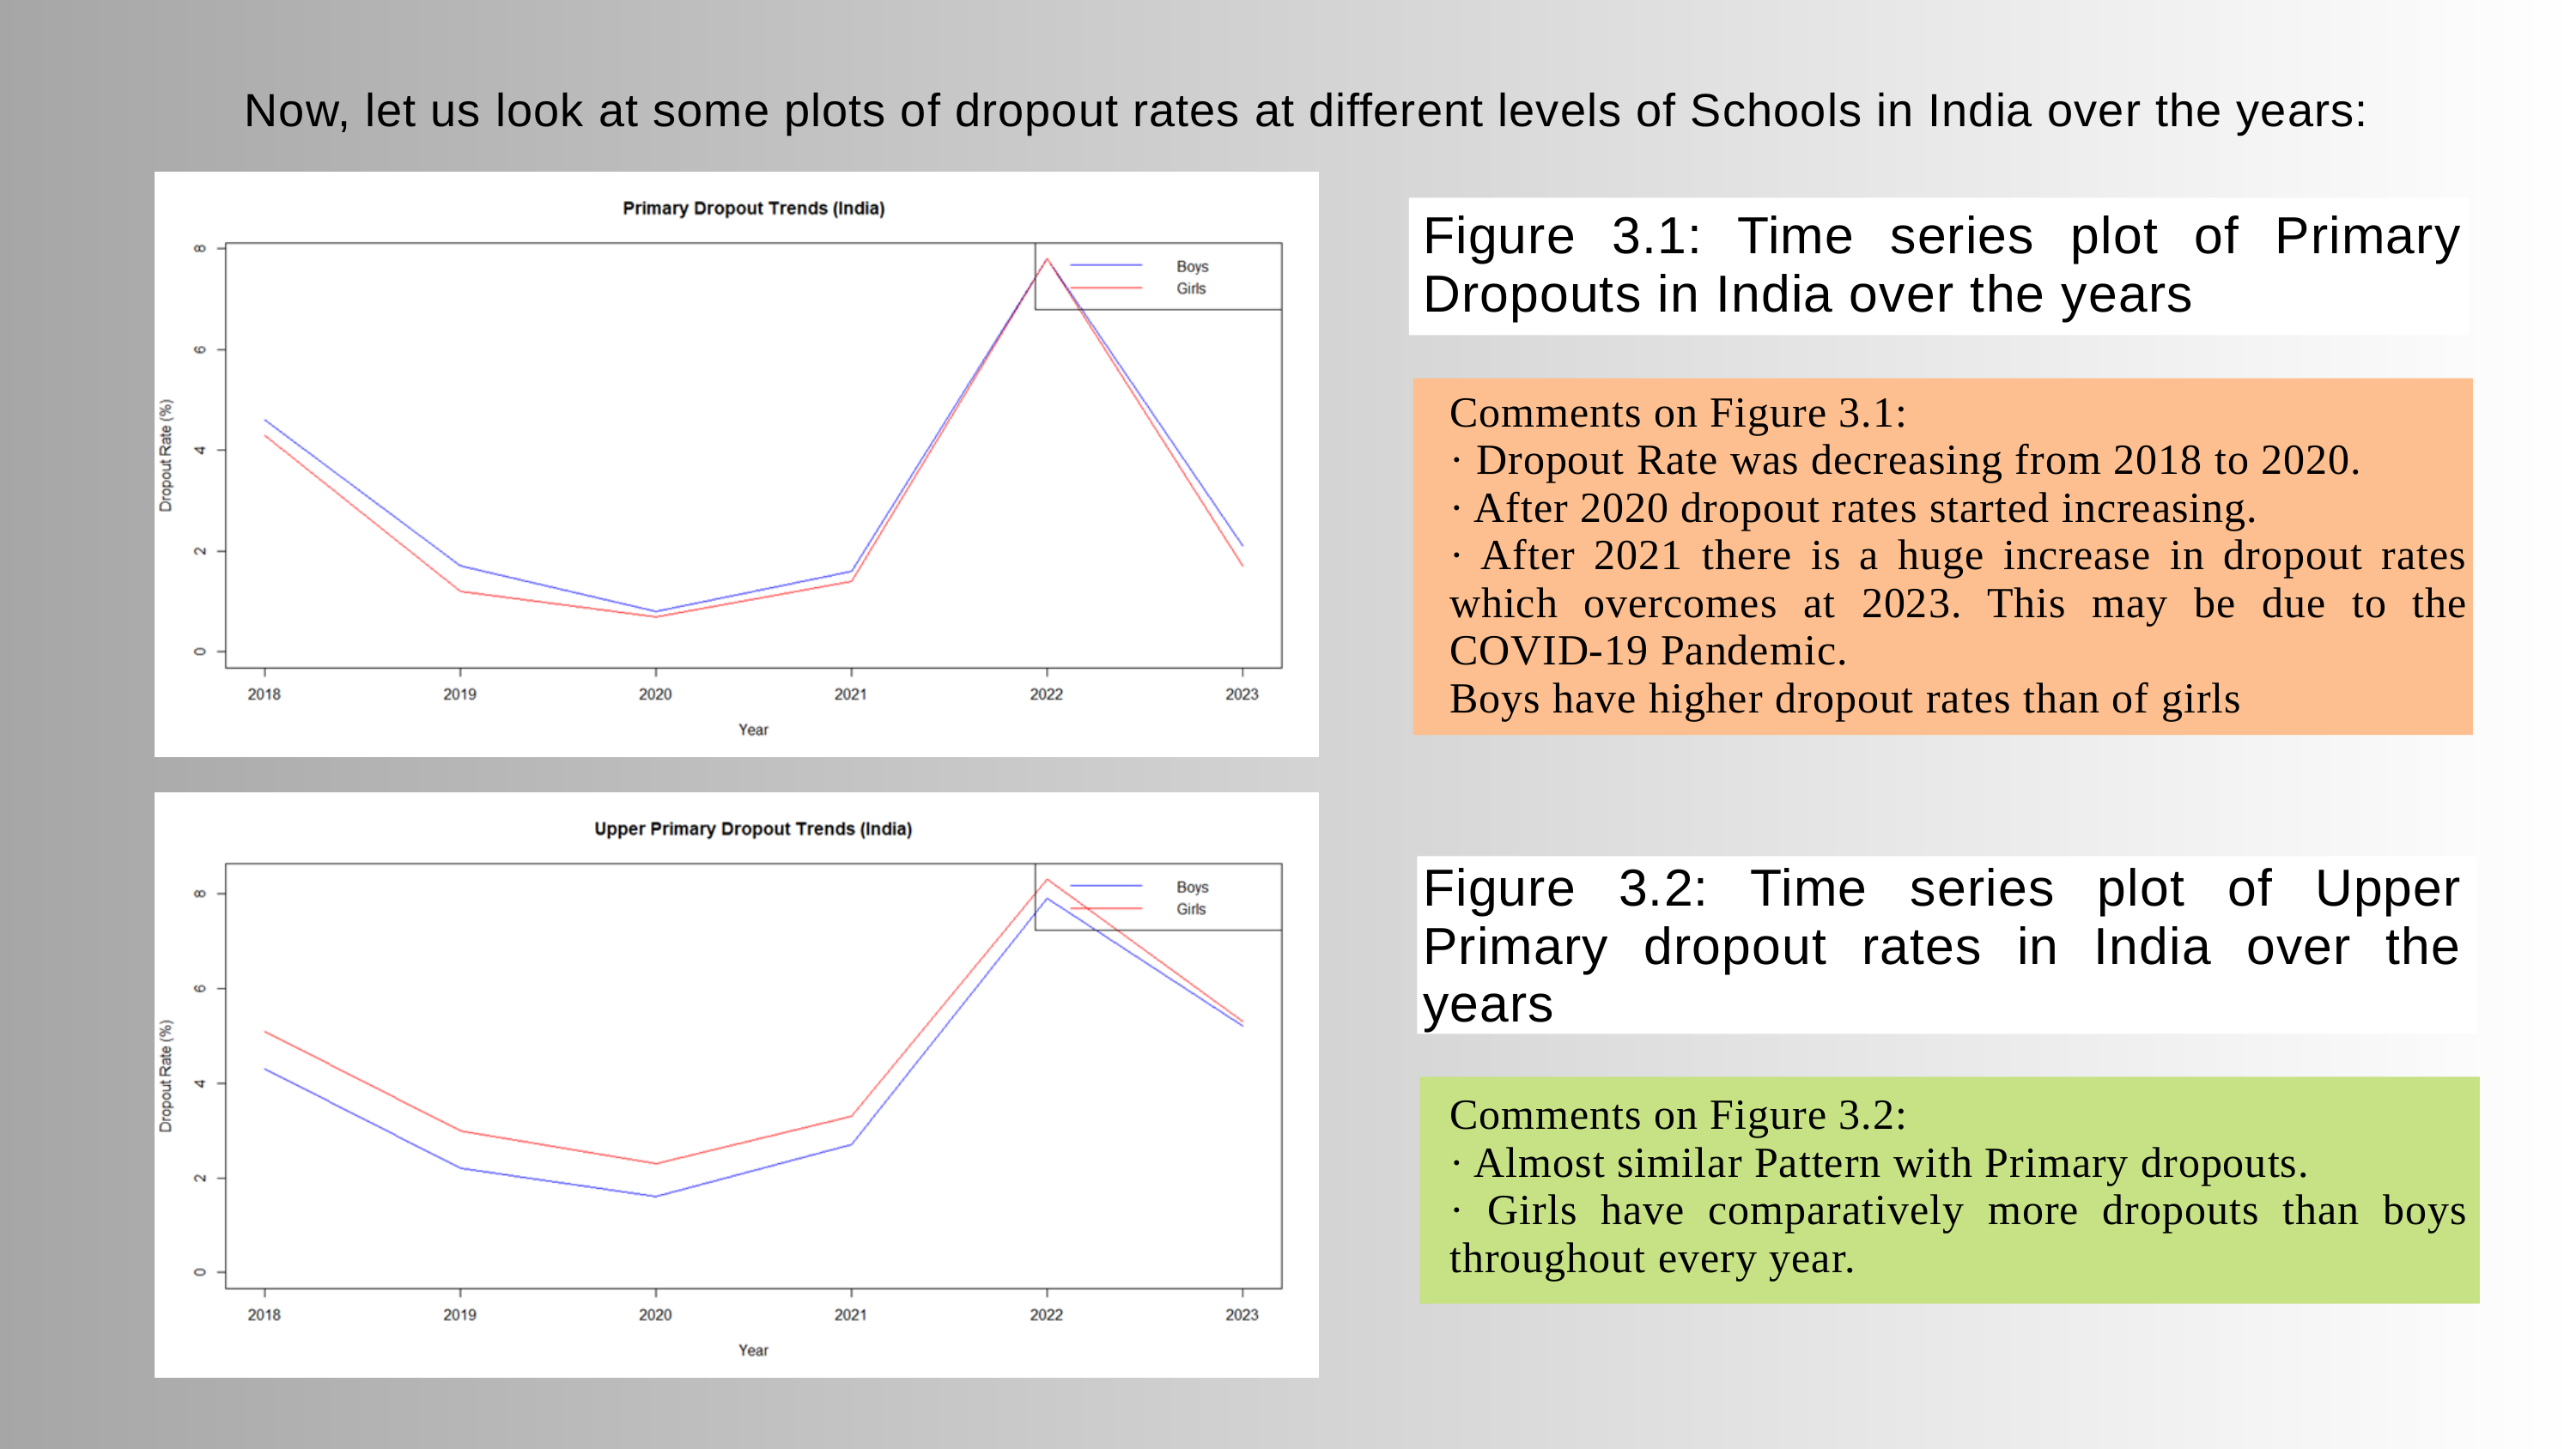

Now, let us look at some plots of dropout rates at different levels of Schools in India over the years:

Figure 3.1: Time series plot of Primary Dropouts in India over the years

Comments on Figure 3.1:
· Dropout Rate was decreasing from 2018 to 2020.
· After 2020 dropout rates started increasing.
· After 2021 there is a huge increase in dropout rates which overcomes at 2023. This may be due to the COVID-19 Pandemic.
Boys have higher dropout rates than of girls

Figure 3.2: Time series plot of Upper Primary dropout rates in India over the years

Comments on Figure 3.2:
· Almost similar Pattern with Primary dropouts.
· Girls have comparatively more dropouts than boys throughout every year.